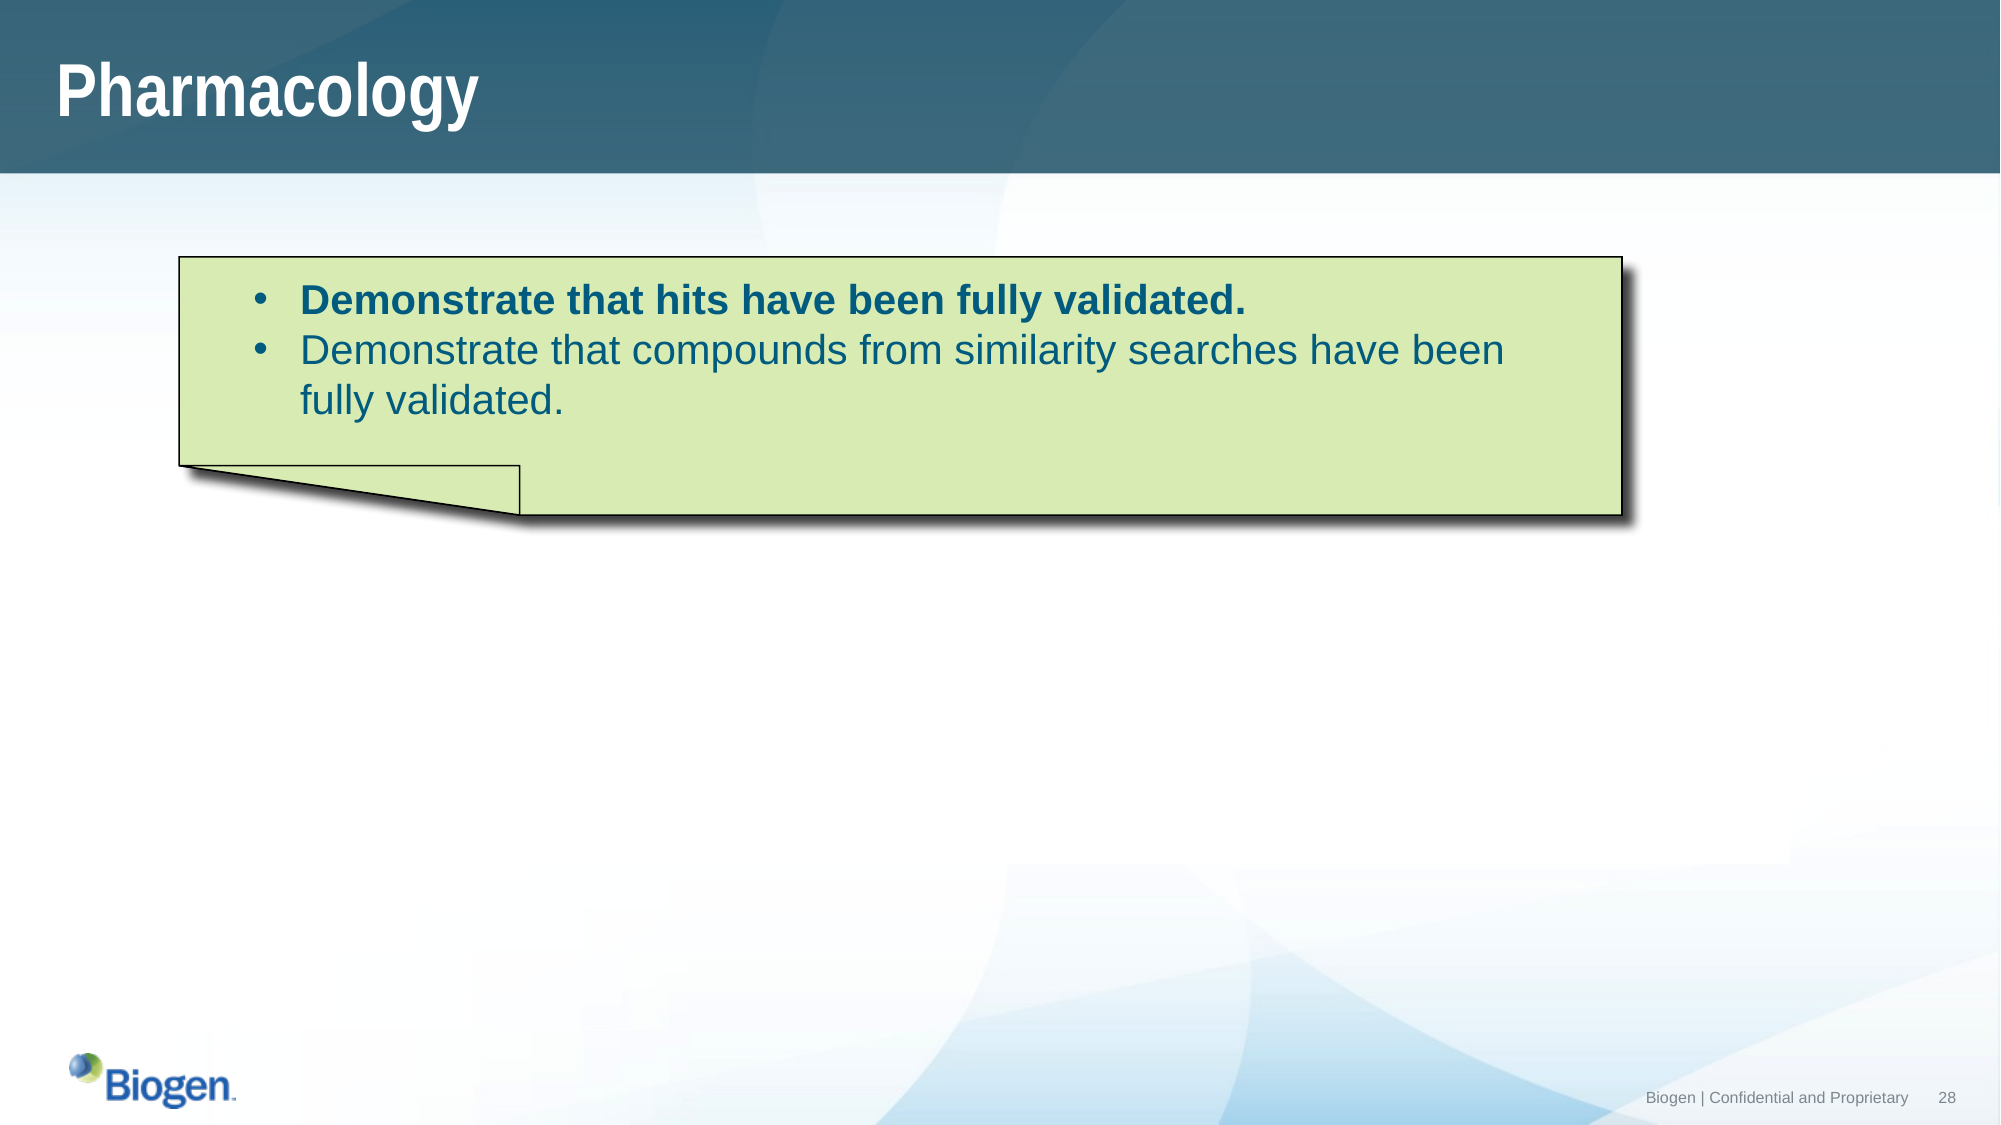

Pharmacology
Demonstrate that hits have been fully validated.
Demonstrate that compounds from similarity searches have been fully validated.